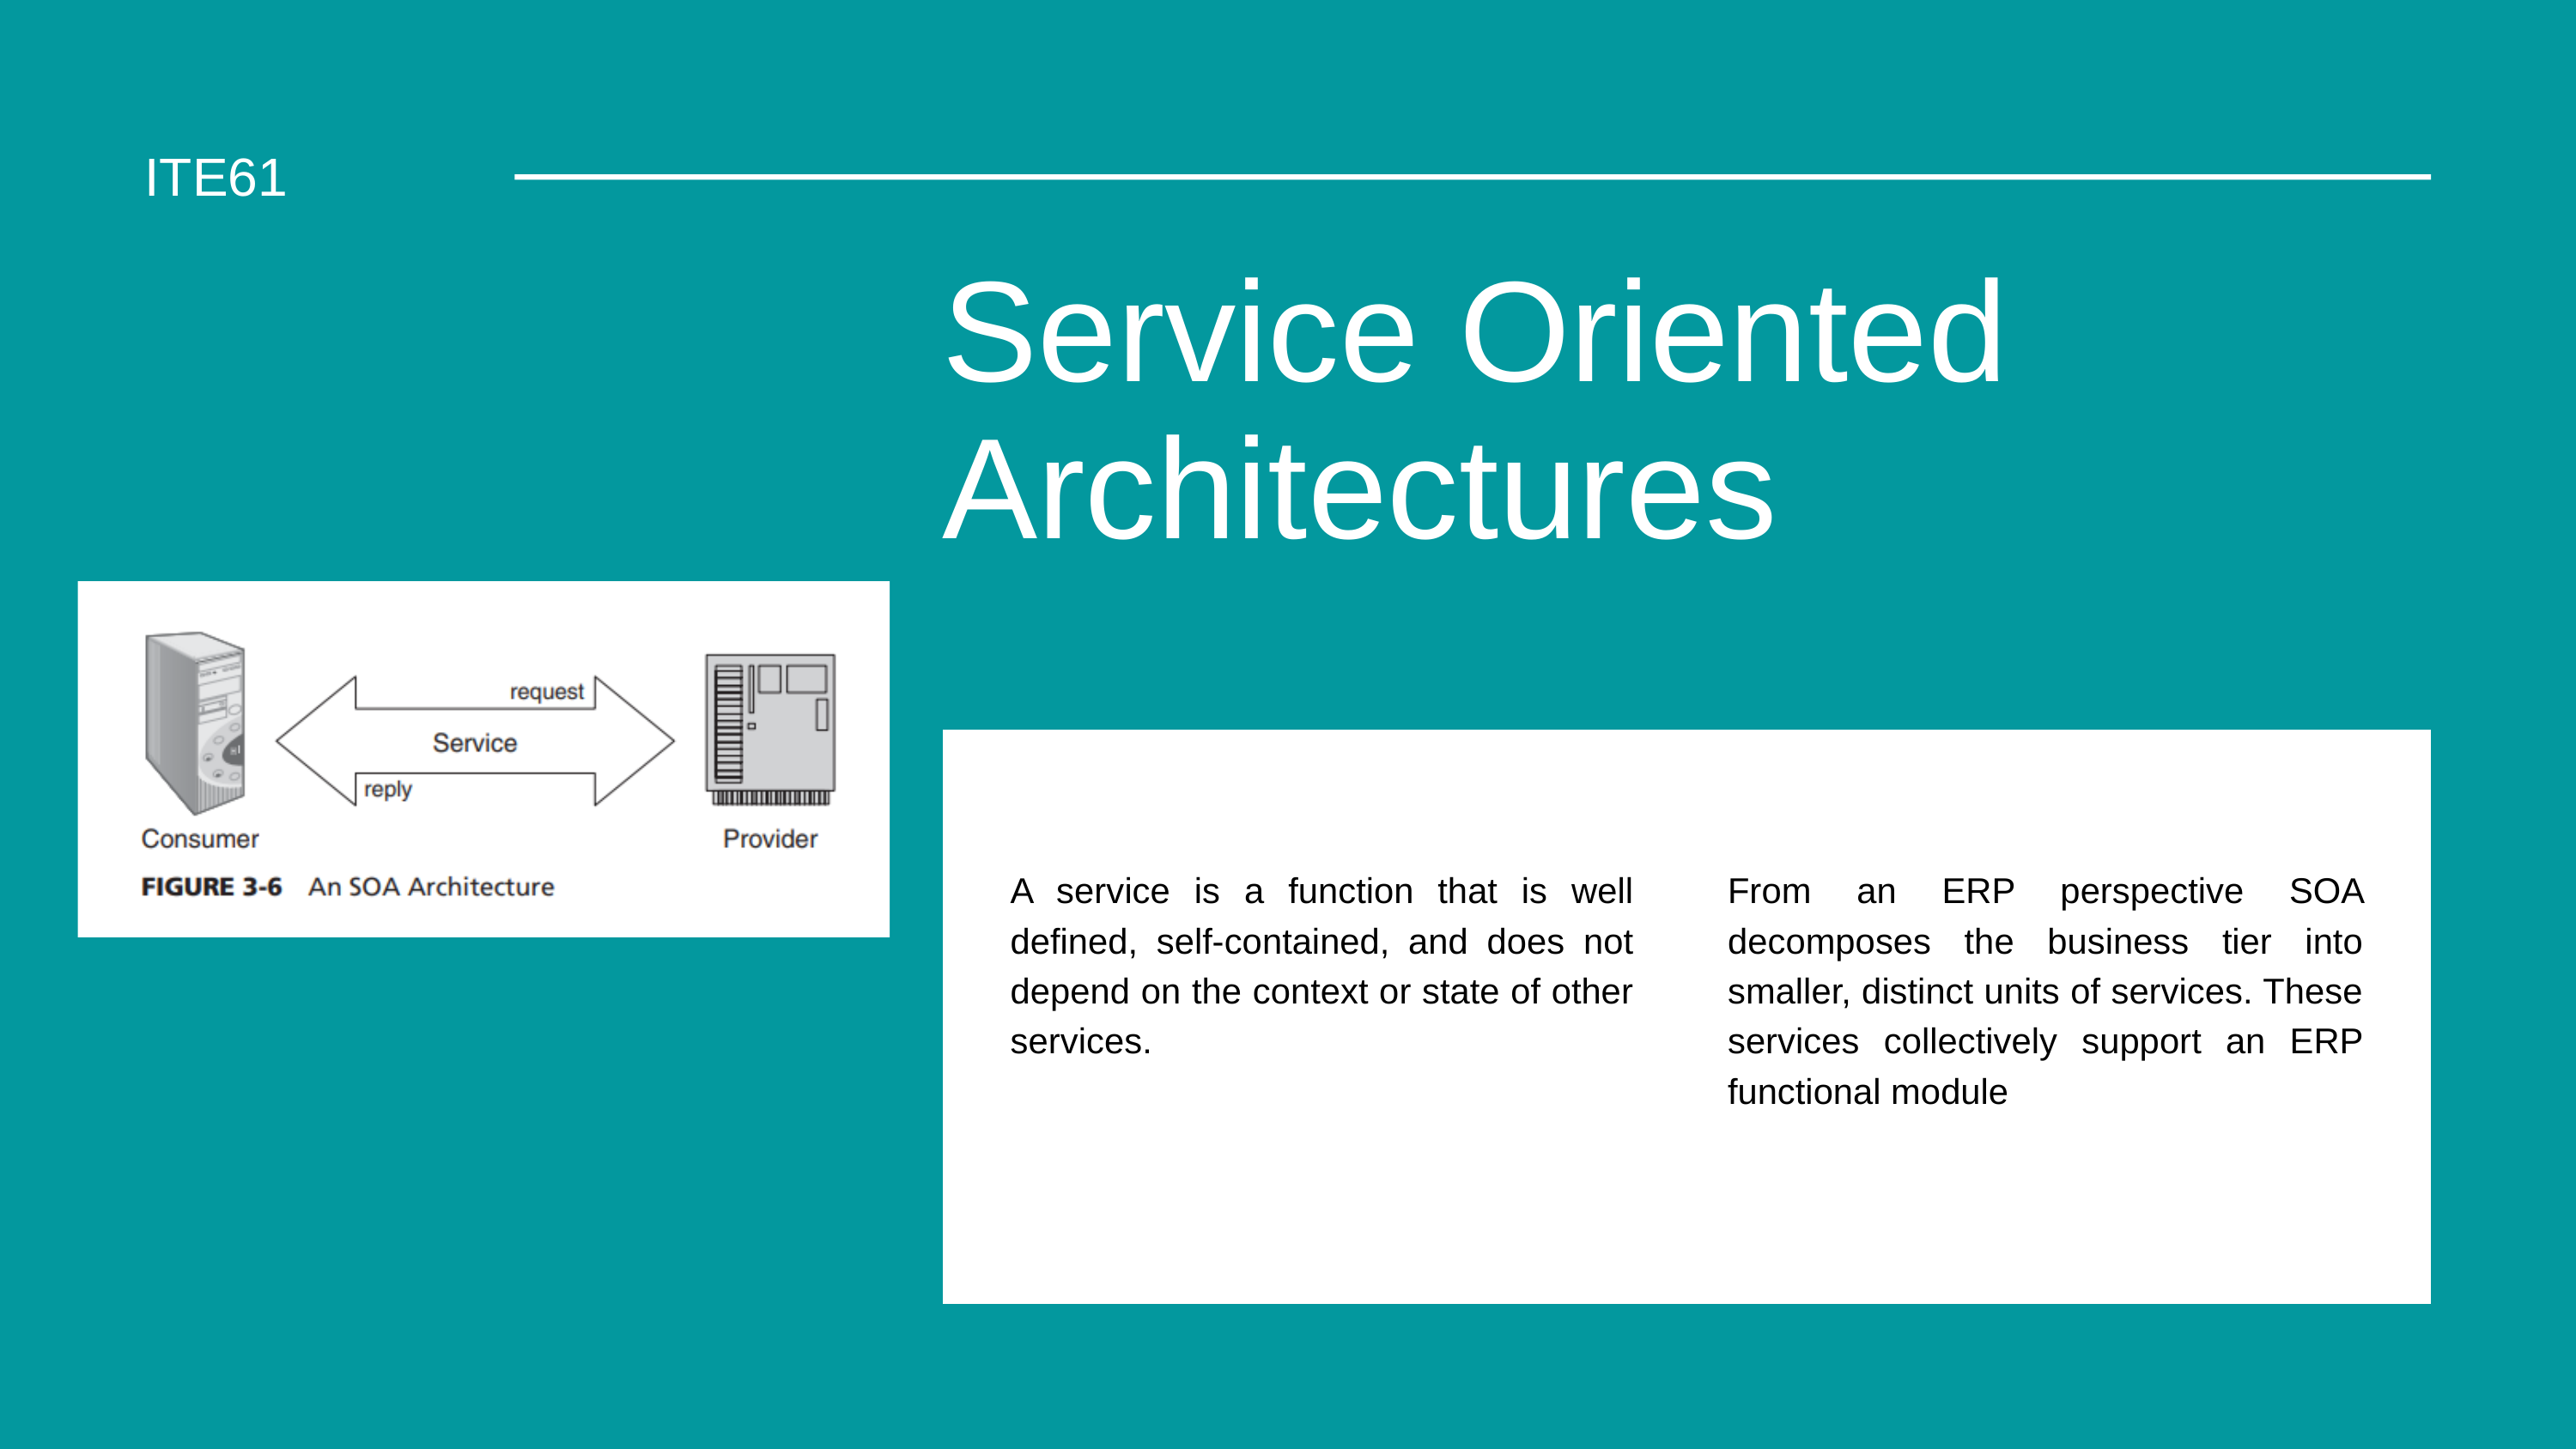

ITE61

Service Oriented Architectures

A service is a function that is well defined, self-contained, and does not depend on the context or state of other services.
From an ERP perspective SOA decomposes the business tier into smaller, distinct units of services. These services collectively support an ERP functional module